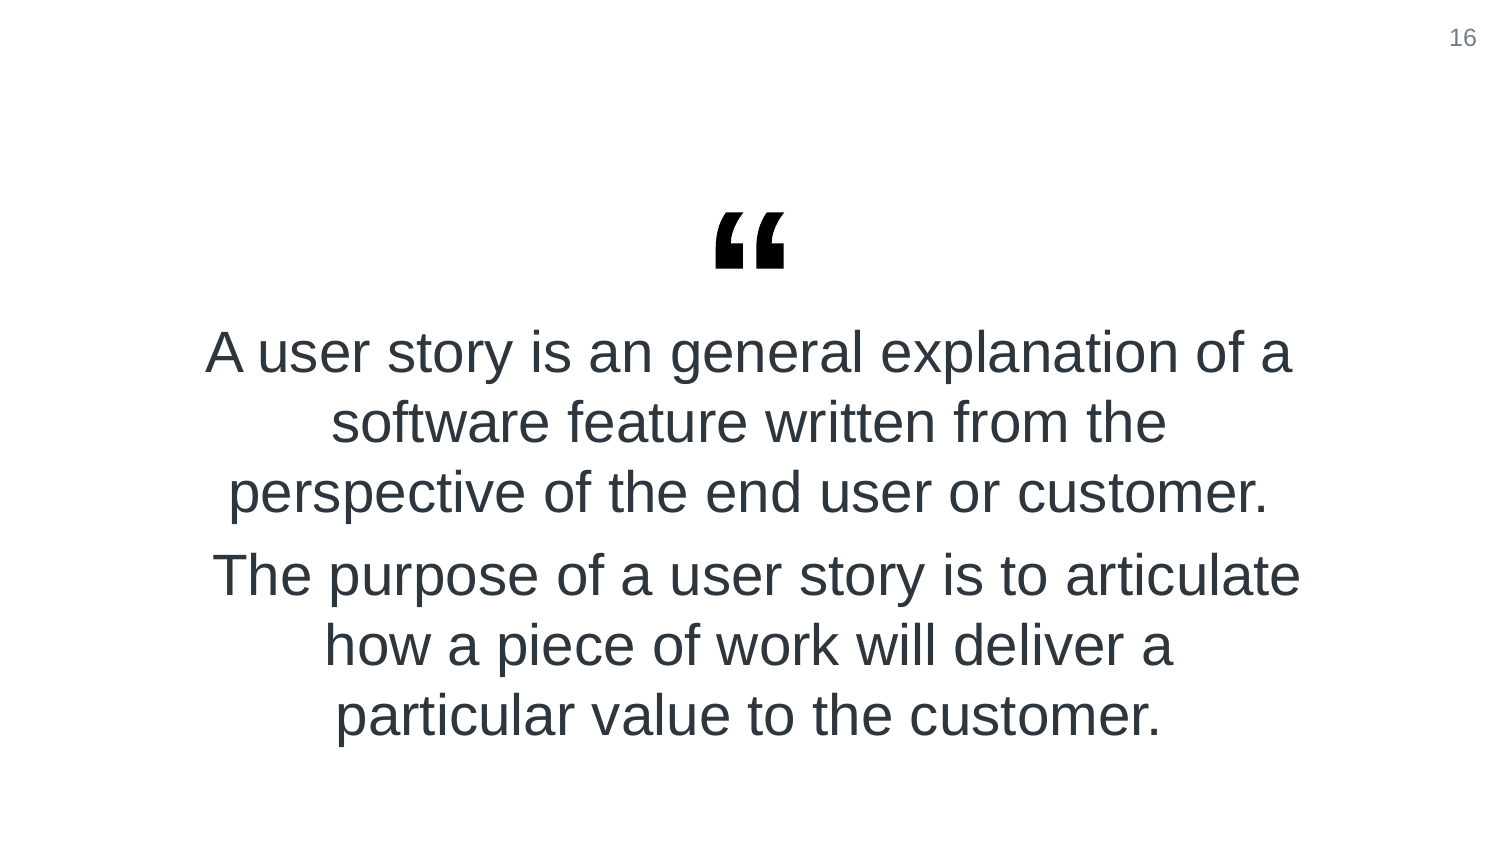

16
A user story is an general explanation of a software feature written from the perspective of the end user or customer.
 The purpose of a user story is to articulate how a piece of work will deliver a
particular value to the customer.